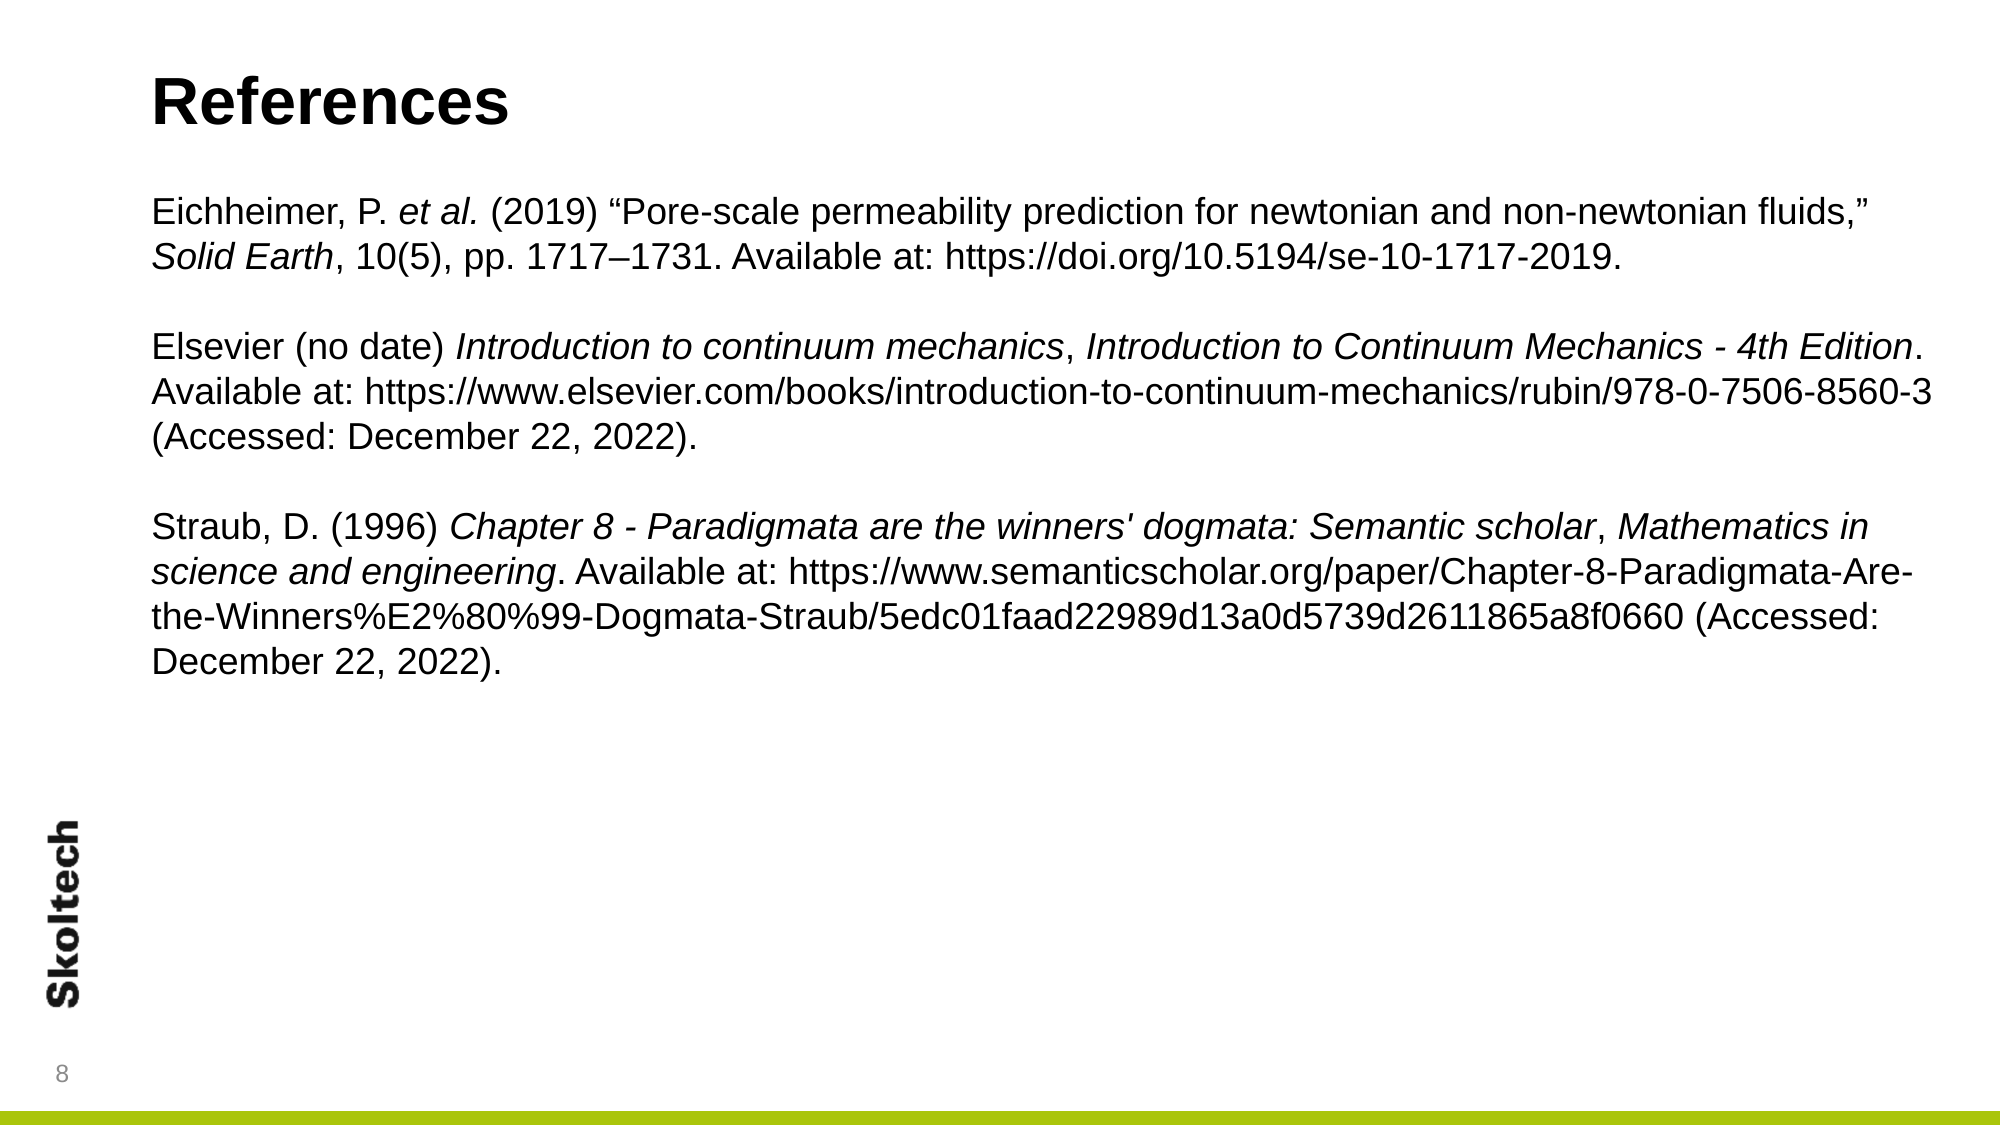

# References
Eichheimer, P. et al. (2019) “Pore-scale permeability prediction for newtonian and non-newtonian fluids,” Solid Earth, 10(5), pp. 1717–1731. Available at: https://doi.org/10.5194/se-10-1717-2019.

Elsevier (no date) Introduction to continuum mechanics, Introduction to Continuum Mechanics - 4th Edition. Available at: https://www.elsevier.com/books/introduction-to-continuum-mechanics/rubin/978-0-7506-8560-3 (Accessed: December 22, 2022).

Straub, D. (1996) Chapter 8 - Paradigmata are the winners' dogmata: Semantic scholar, Mathematics in science and engineering. Available at: https://www.semanticscholar.org/paper/Chapter-8-Paradigmata-Are-the-Winners%E2%80%99-Dogmata-Straub/5edc01faad22989d13a0d5739d2611865a8f0660 (Accessed: December 22, 2022).

8